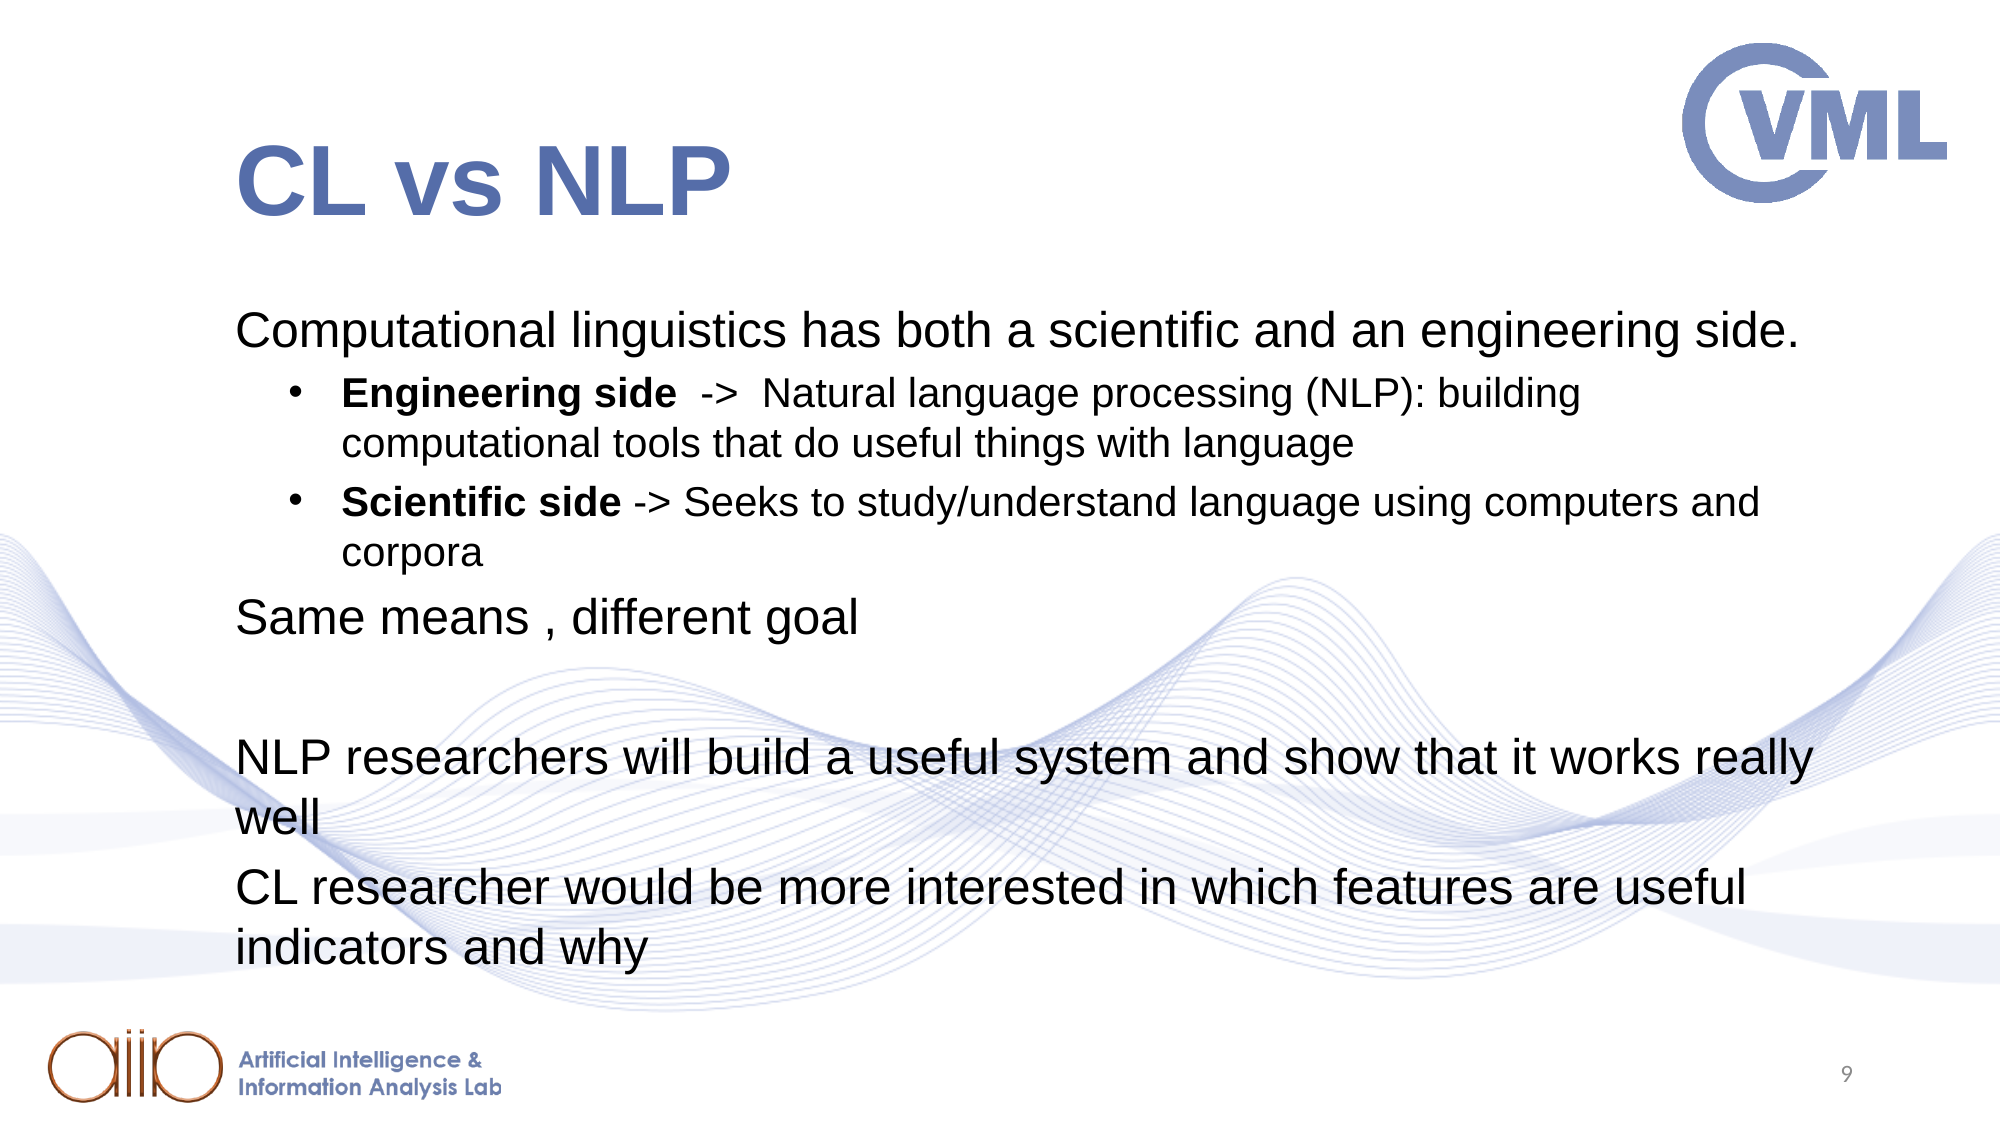

# CL vs NLP
Computational linguistics has both a scientific and an engineering side.
Engineering side  ->  Natural language processing (NLP): building computational tools that do useful things with language
Scientific side -> Seeks to study/understand language using computers and corpora
Same means , different goal

NLP researchers will build a useful system and show that it works really well
CL researcher would be more interested in which features are useful indicators and why

9